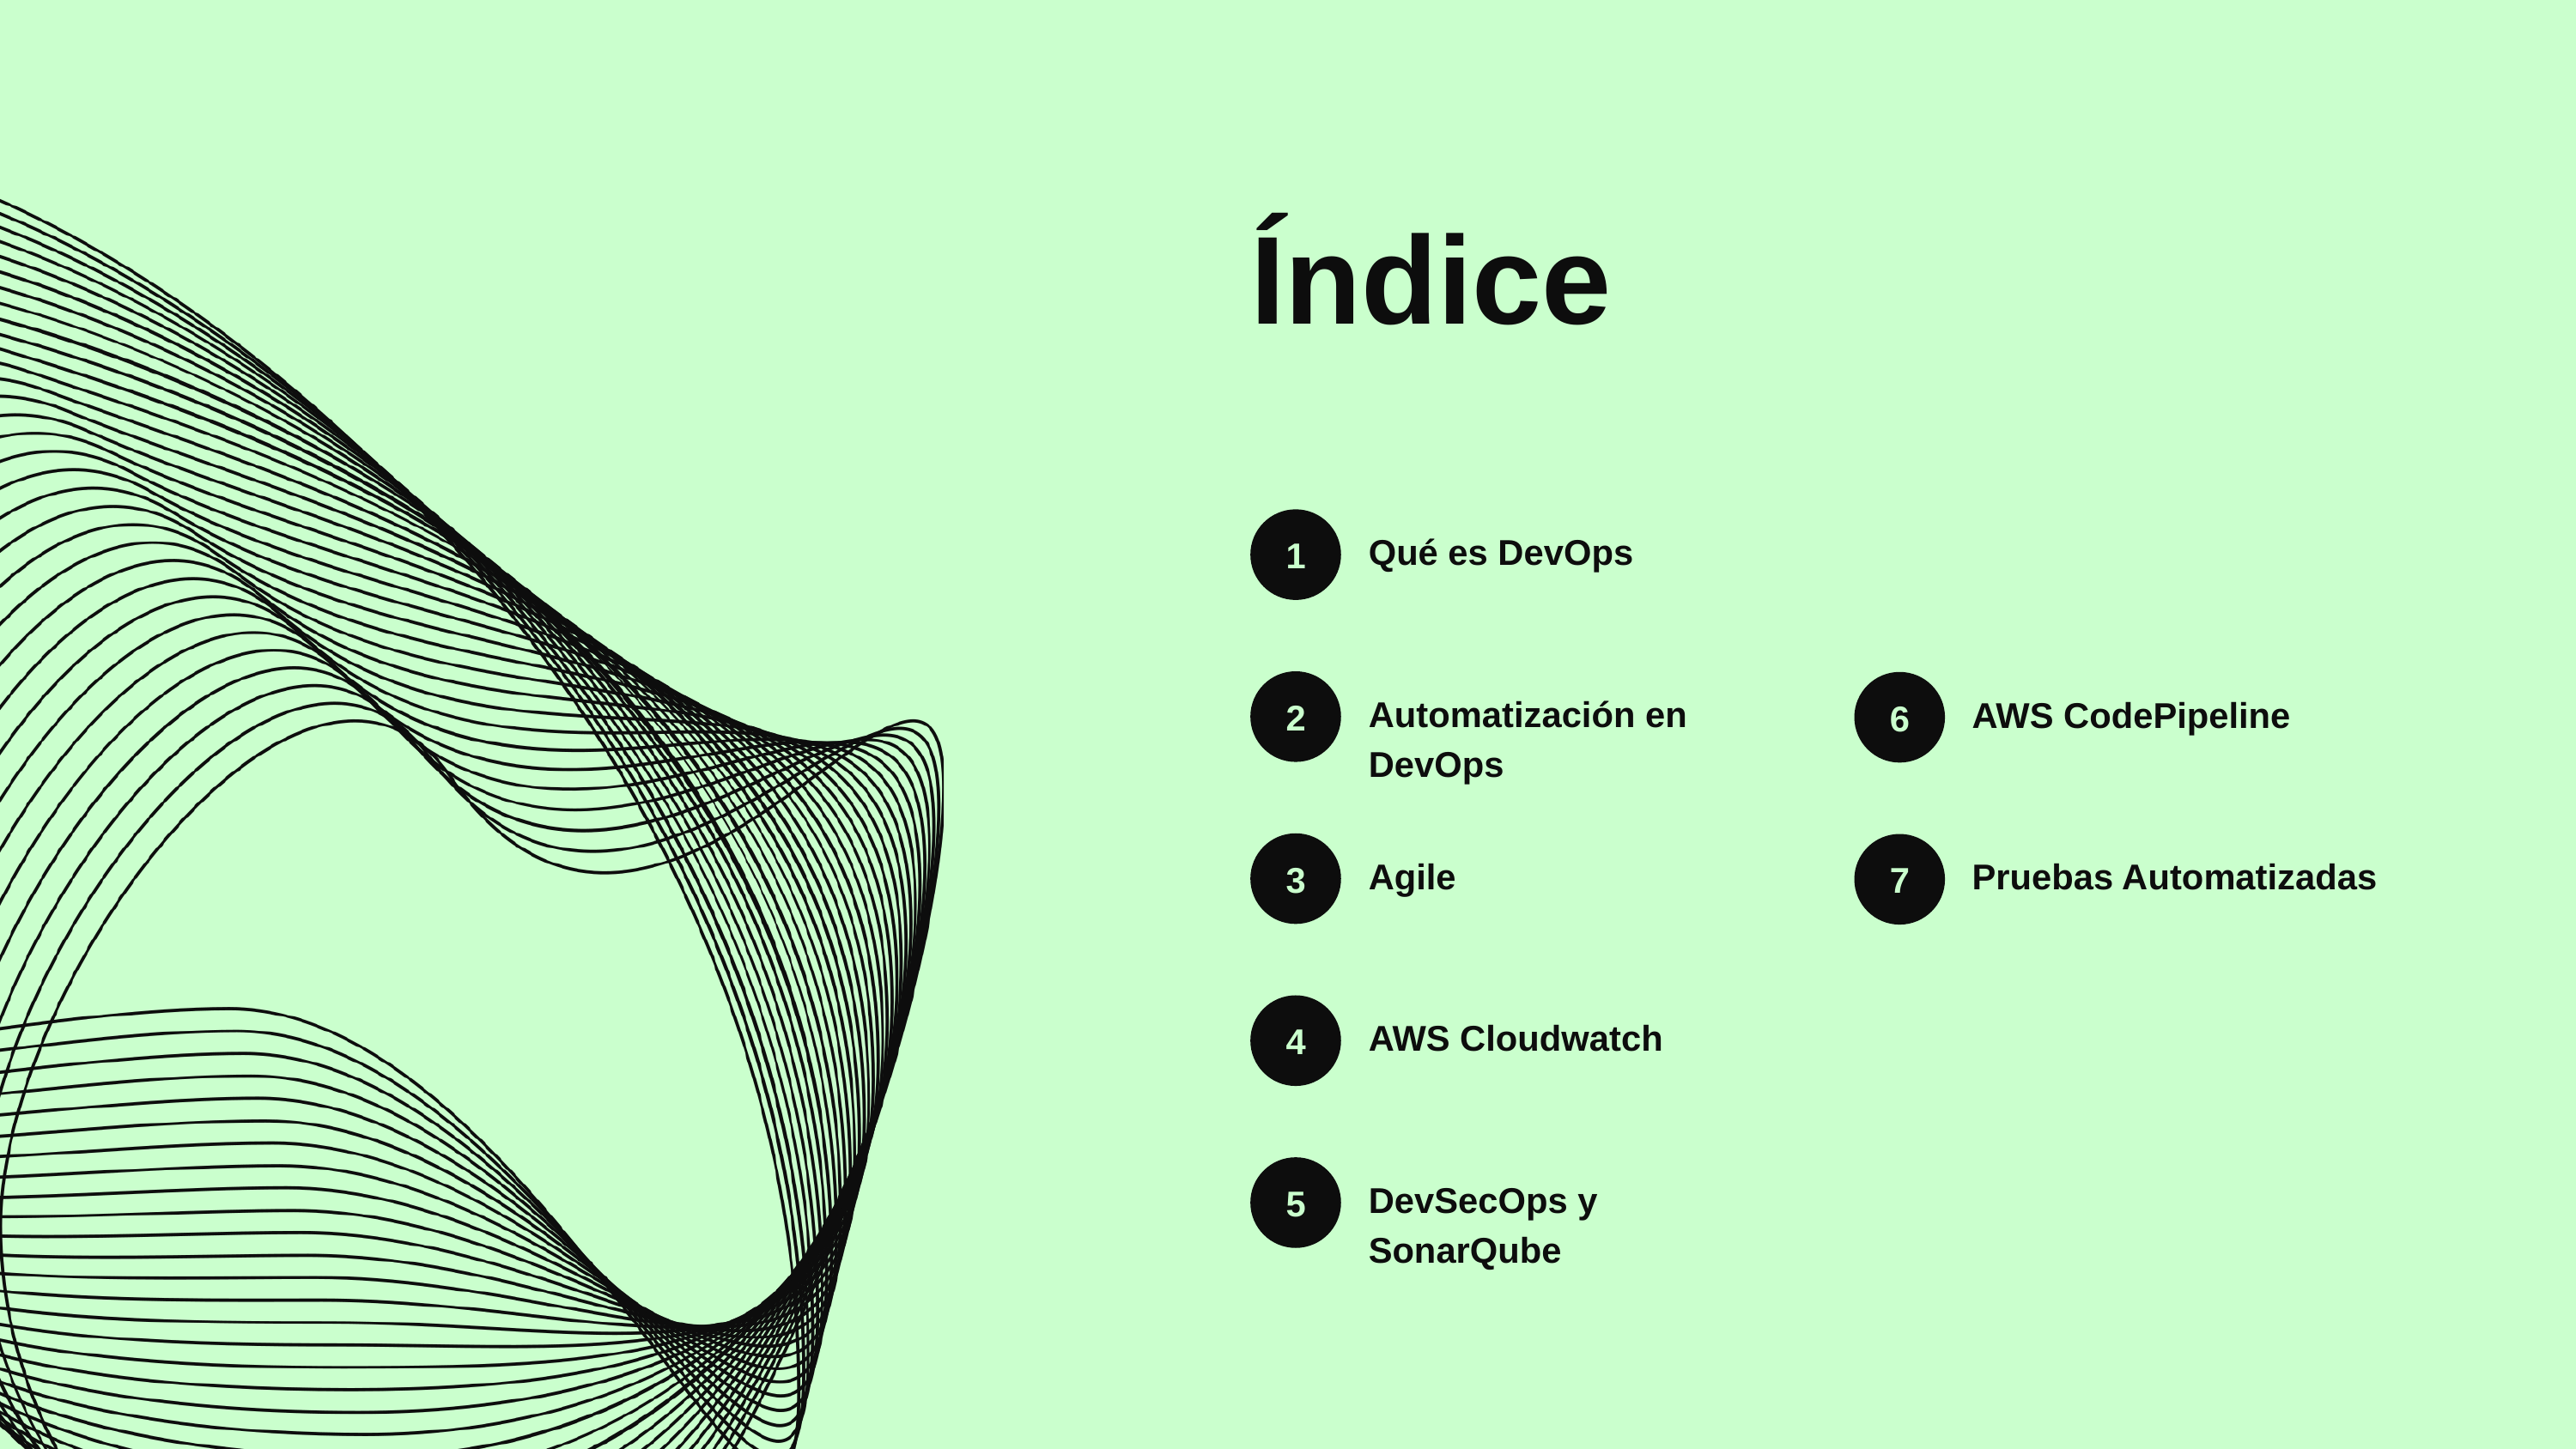

Índice

1
Qué es DevOps

2

6
Automatización en DevOps
AWS CodePipeline

3

7
Agile
Pruebas Automatizadas

4
AWS Cloudwatch

5
DevSecOps y SonarQube